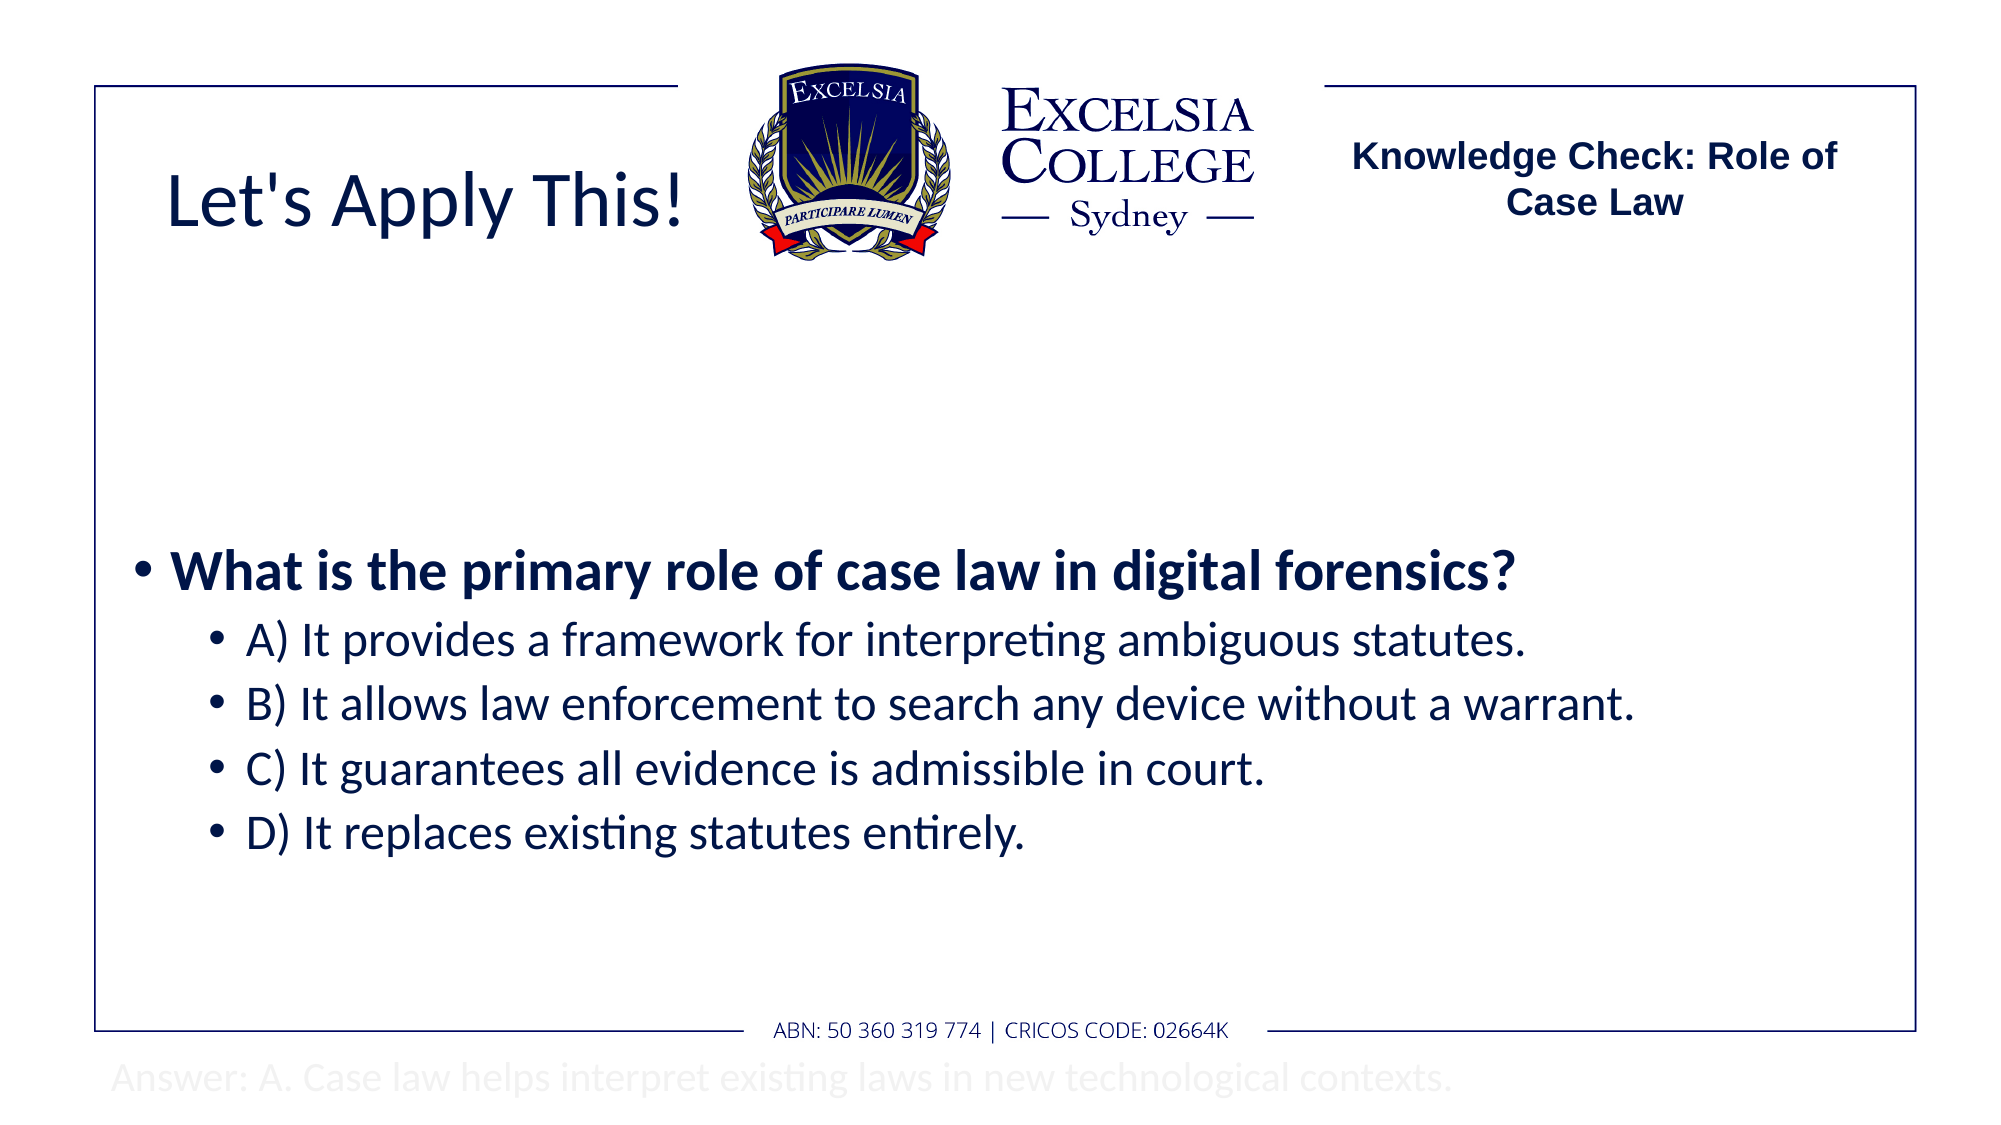

# Let's Apply This!
Knowledge Check: Role of Case Law

What is the primary role of case law in digital forensics?
A) It provides a framework for interpreting ambiguous statutes.
B) It allows law enforcement to search any device without a warrant.
C) It guarantees all evidence is admissible in court.
D) It replaces existing statutes entirely.
Answer: A. Case law helps interpret existing laws in new technological contexts.